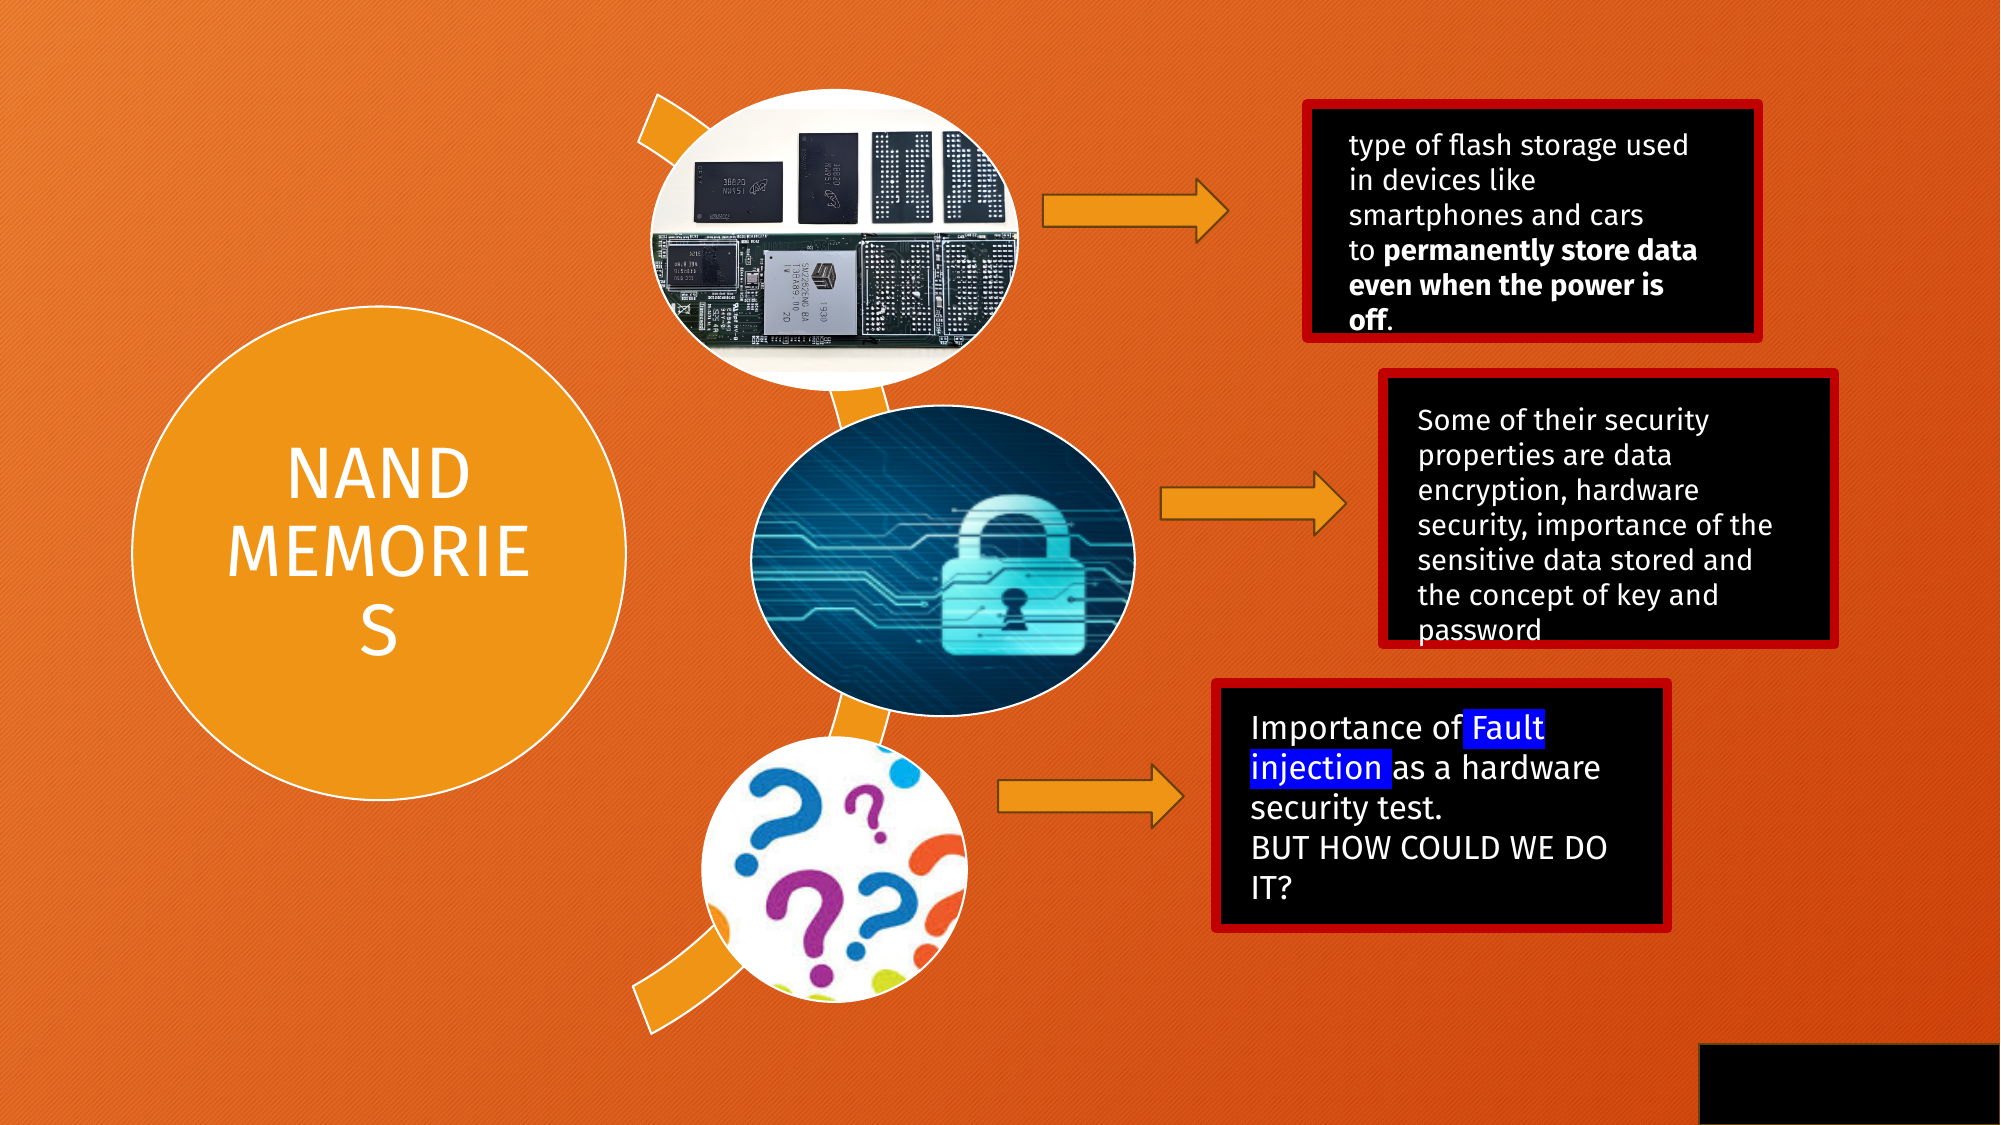

NAND MEMORIES

type of flash storage used in devices like smartphones and cars to permanently store data even when the power is off.

Some of their security properties are data encryption, hardware security, importance of the sensitive data stored and the concept of key and password

Importance of Fault injection as a hardware security test.
BUT HOW COULD WE DO IT?